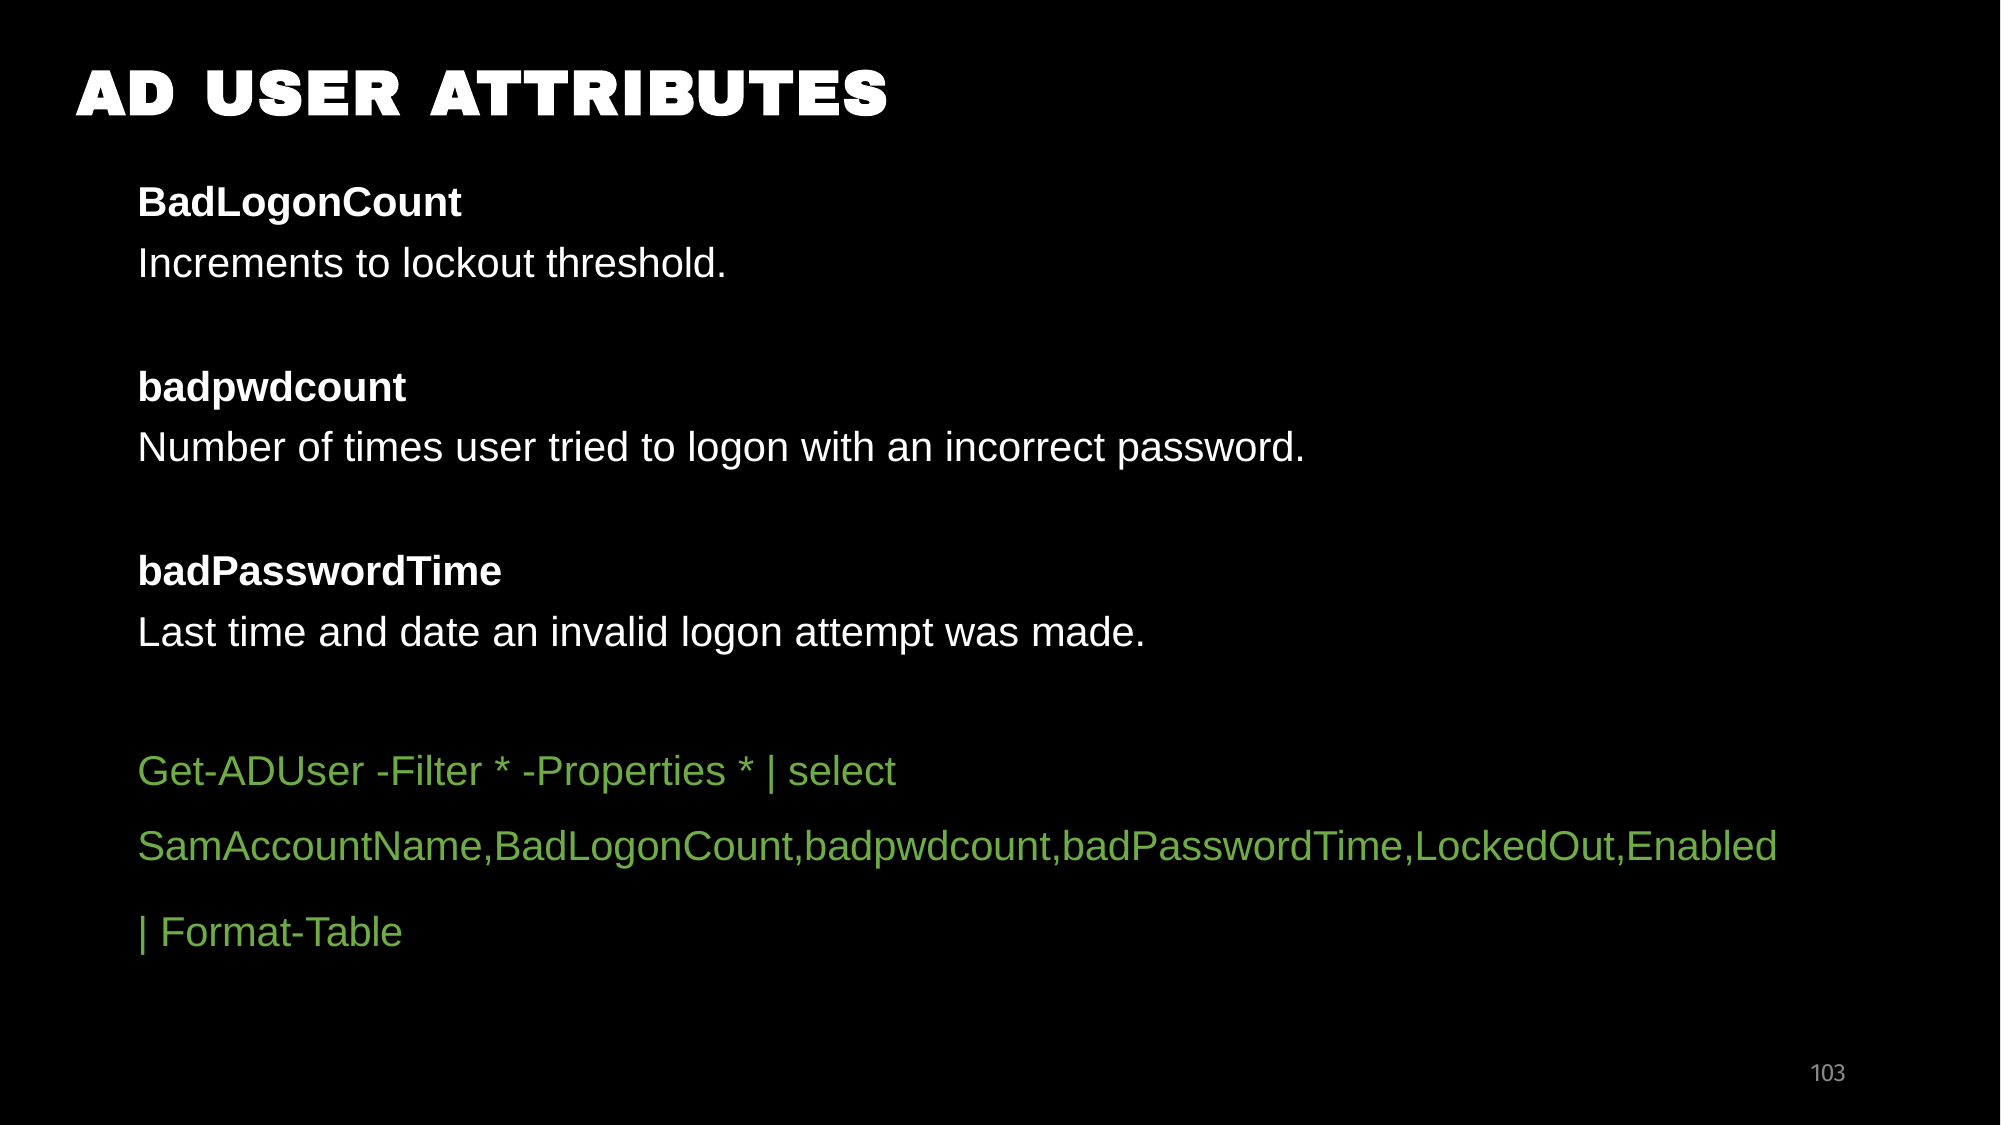

# AD USER ATTRIBUTES
BadLogonCount
Increments to lockout threshold.

badpwdcount
Number of times user tried to logon with an incorrect password.

badPasswordTime
Last time and date an invalid logon attempt was made.

Get-ADUser -Filter * -Properties * | select SamAccountName,BadLogonCount,badpwdcount,badPasswordTime,LockedOut,Enabled
| Format-Table
103